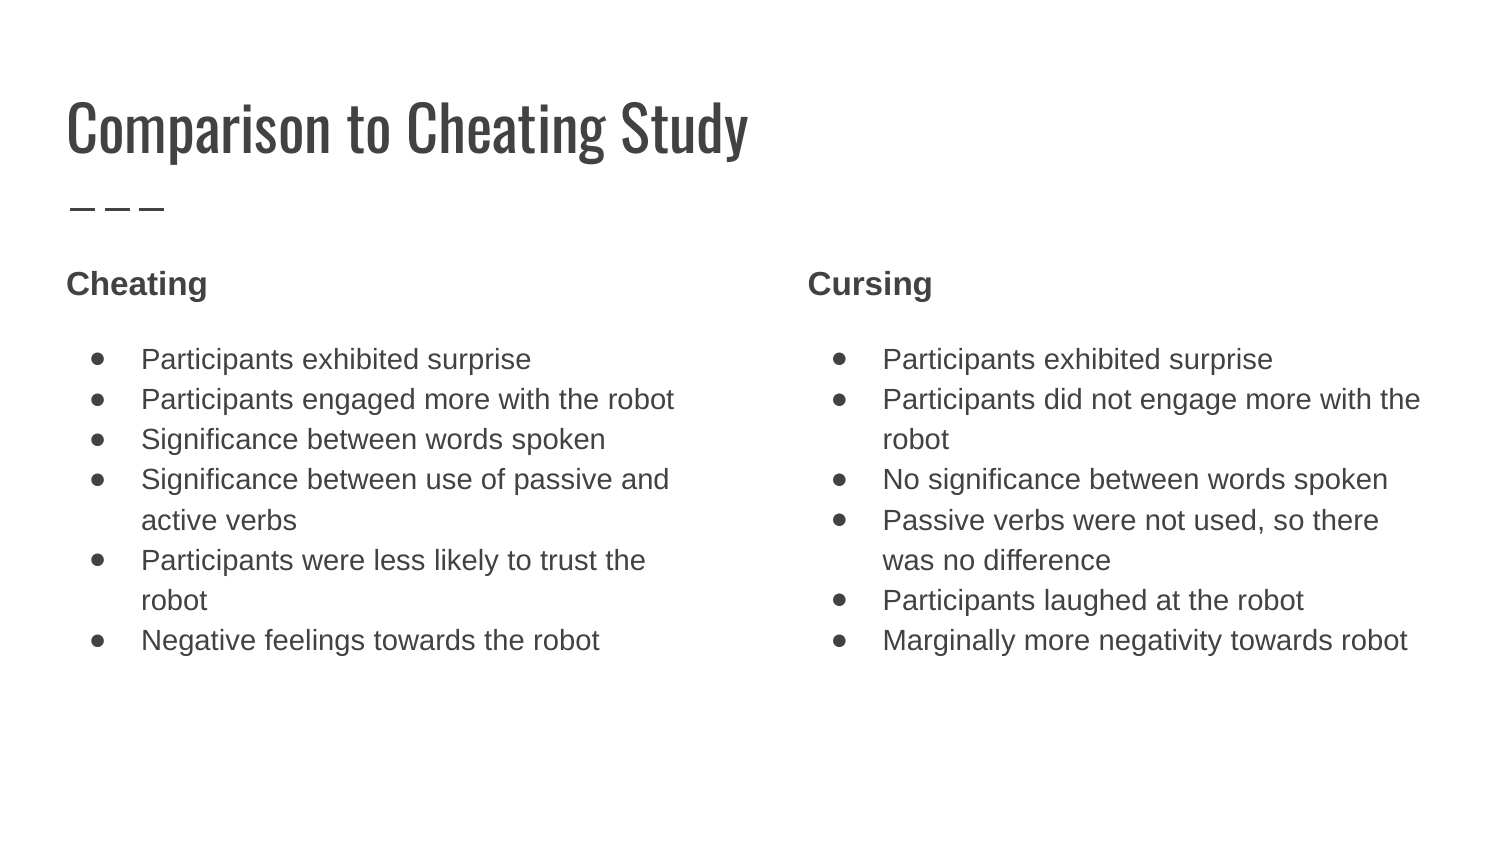

# Comparison to Cheating Study
Cheating
Participants exhibited surprise
Participants engaged more with the robot
Significance between words spoken
Significance between use of passive and active verbs
Participants were less likely to trust the robot
Negative feelings towards the robot
Cursing
Participants exhibited surprise
Participants did not engage more with the robot
No significance between words spoken
Passive verbs were not used, so there was no difference
Participants laughed at the robot
Marginally more negativity towards robot